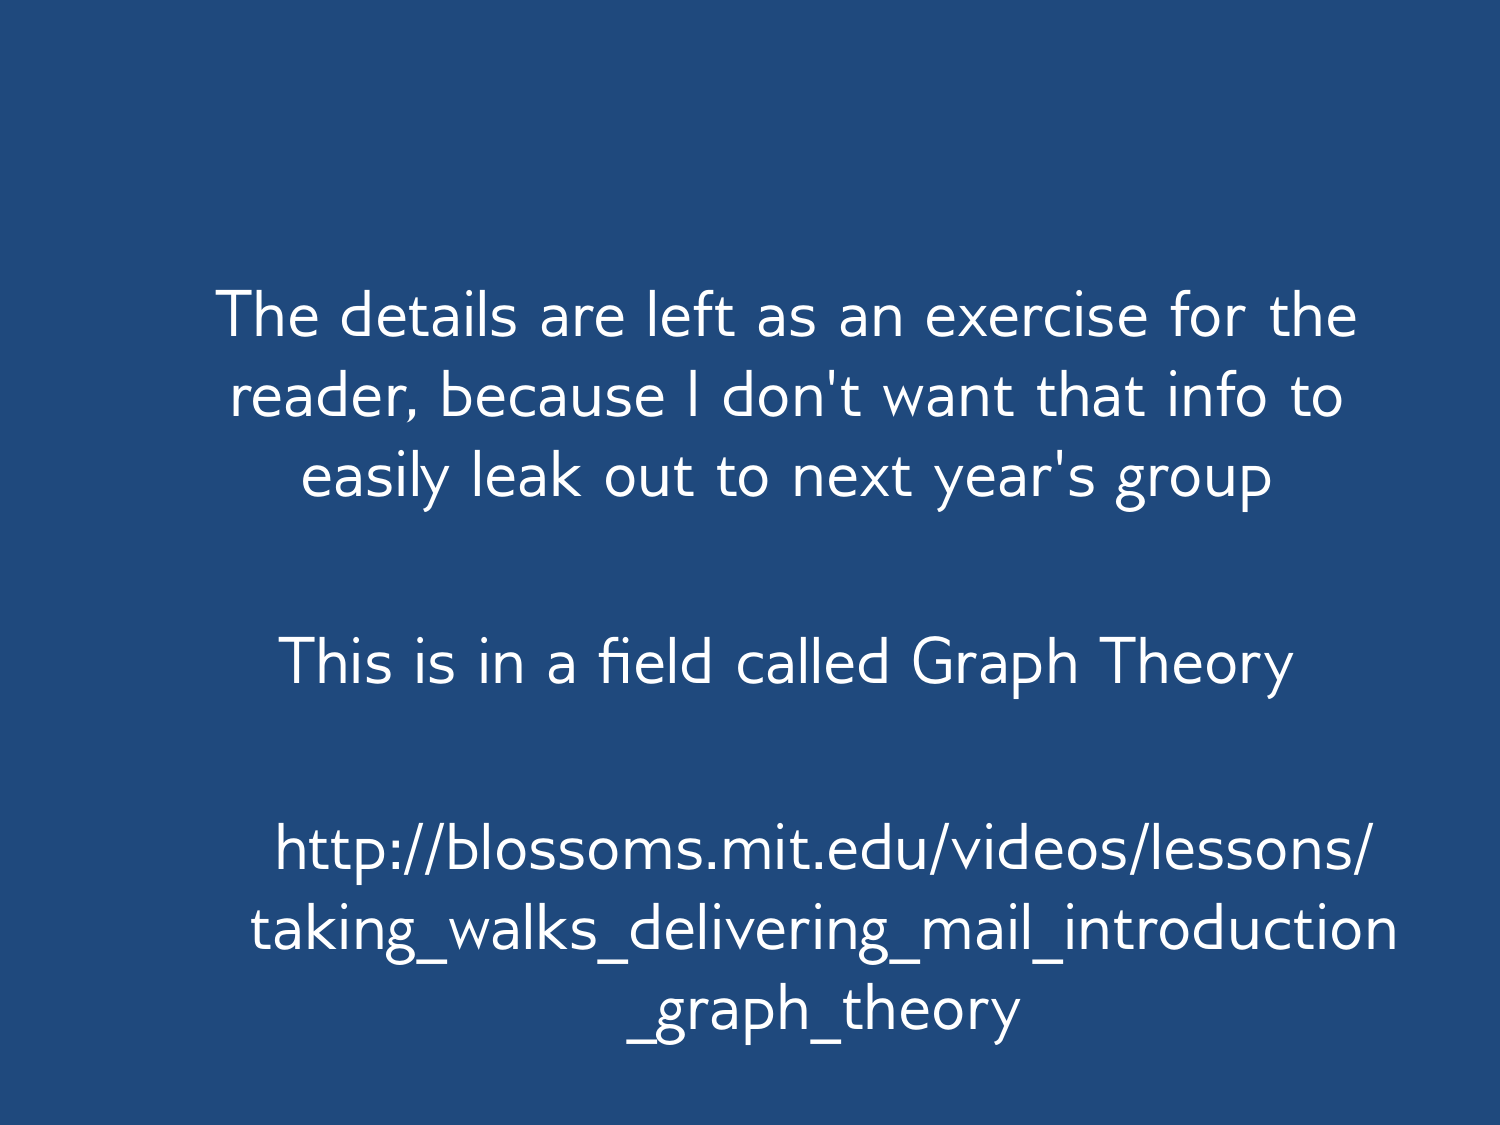

#
The details are left as an exercise for the reader, because I don't want that info to easily leak out to next year's group

This is in a field called Graph Theory

http://blossoms.mit.edu/videos/lessons/taking_walks_delivering_mail_introduction_graph_theory